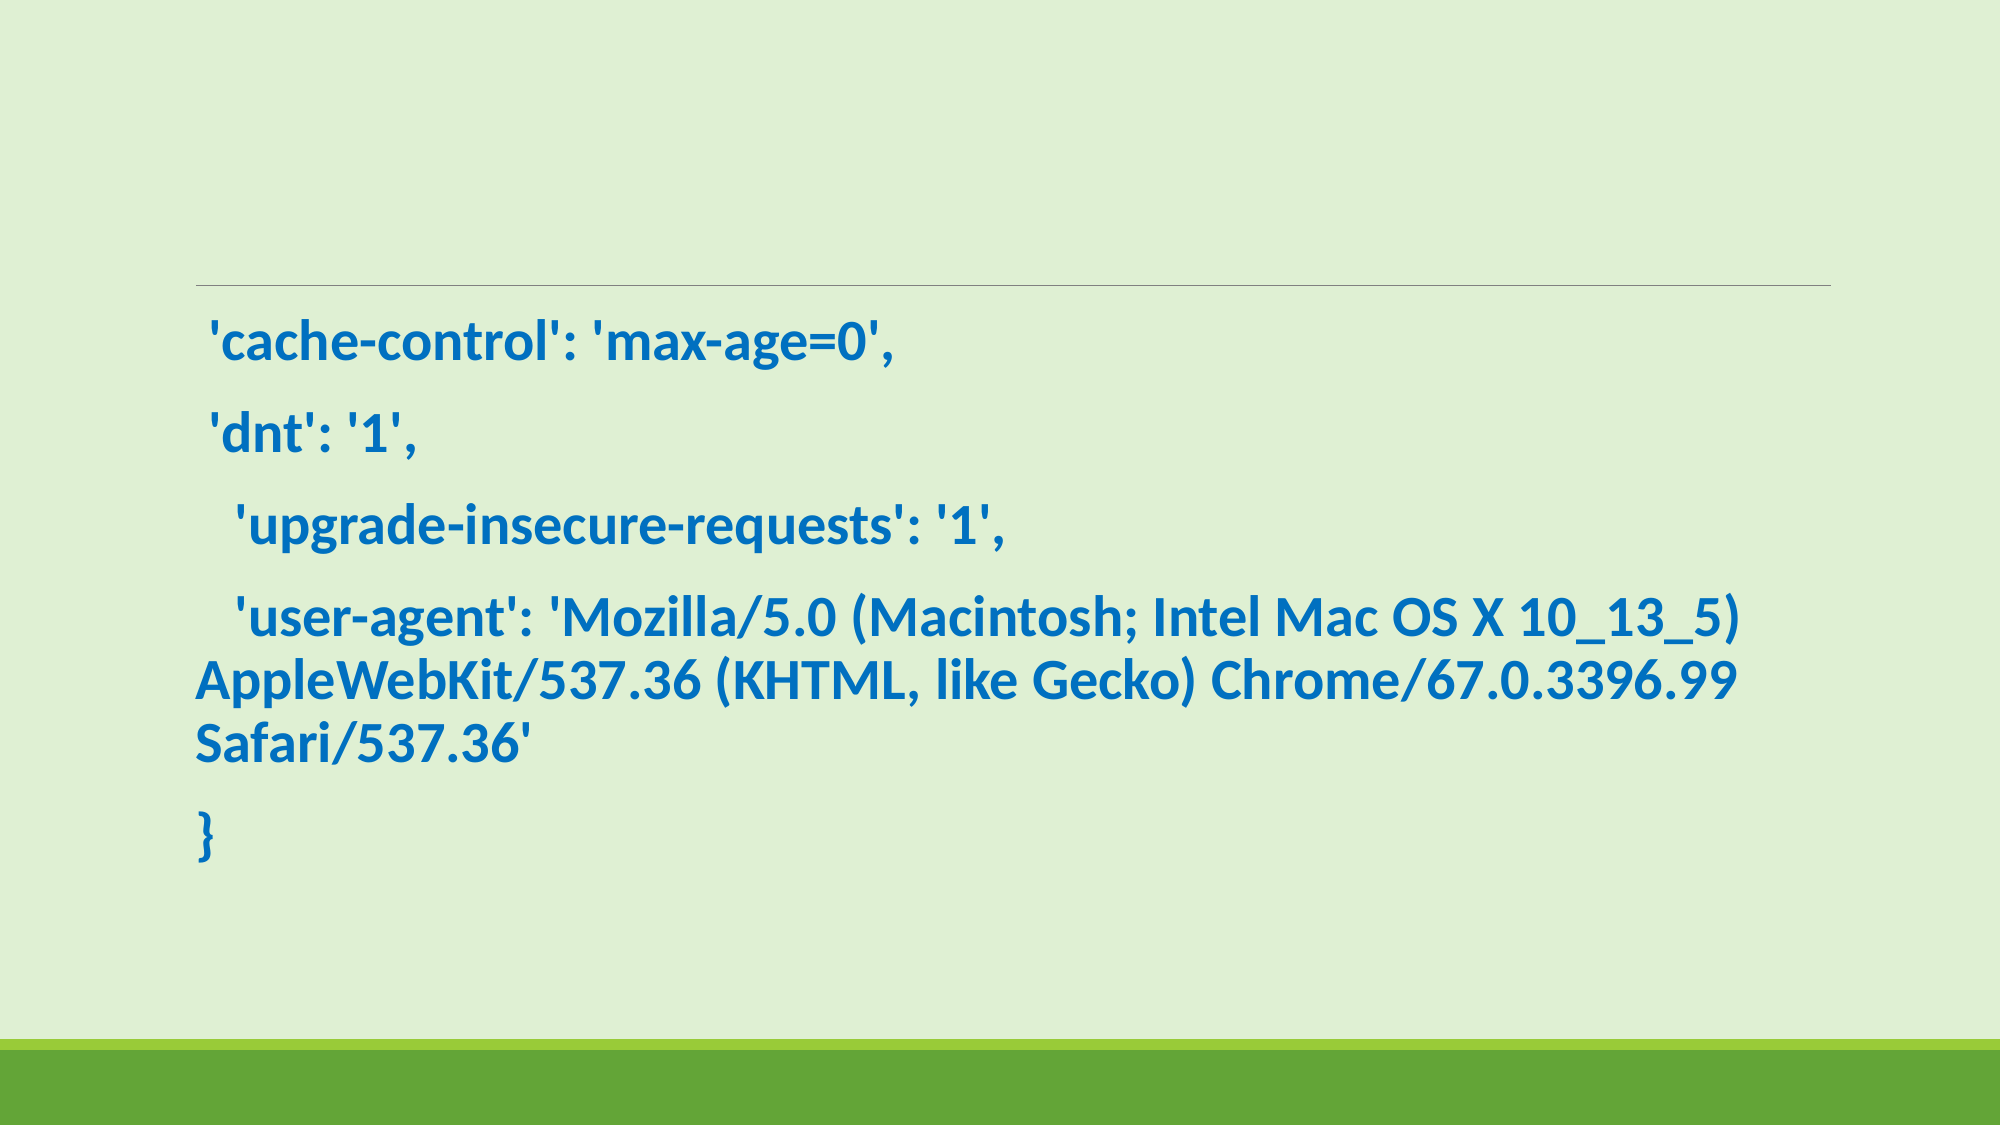

'cache-control': 'max-age=0',
 'dnt': '1',
   'upgrade-insecure-requests': '1',
   'user-agent': 'Mozilla/5.0 (Macintosh; Intel Mac OS X 10_13_5) AppleWebKit/537.36 (KHTML, like Gecko) Chrome/67.0.3396.99 Safari/537.36'
}